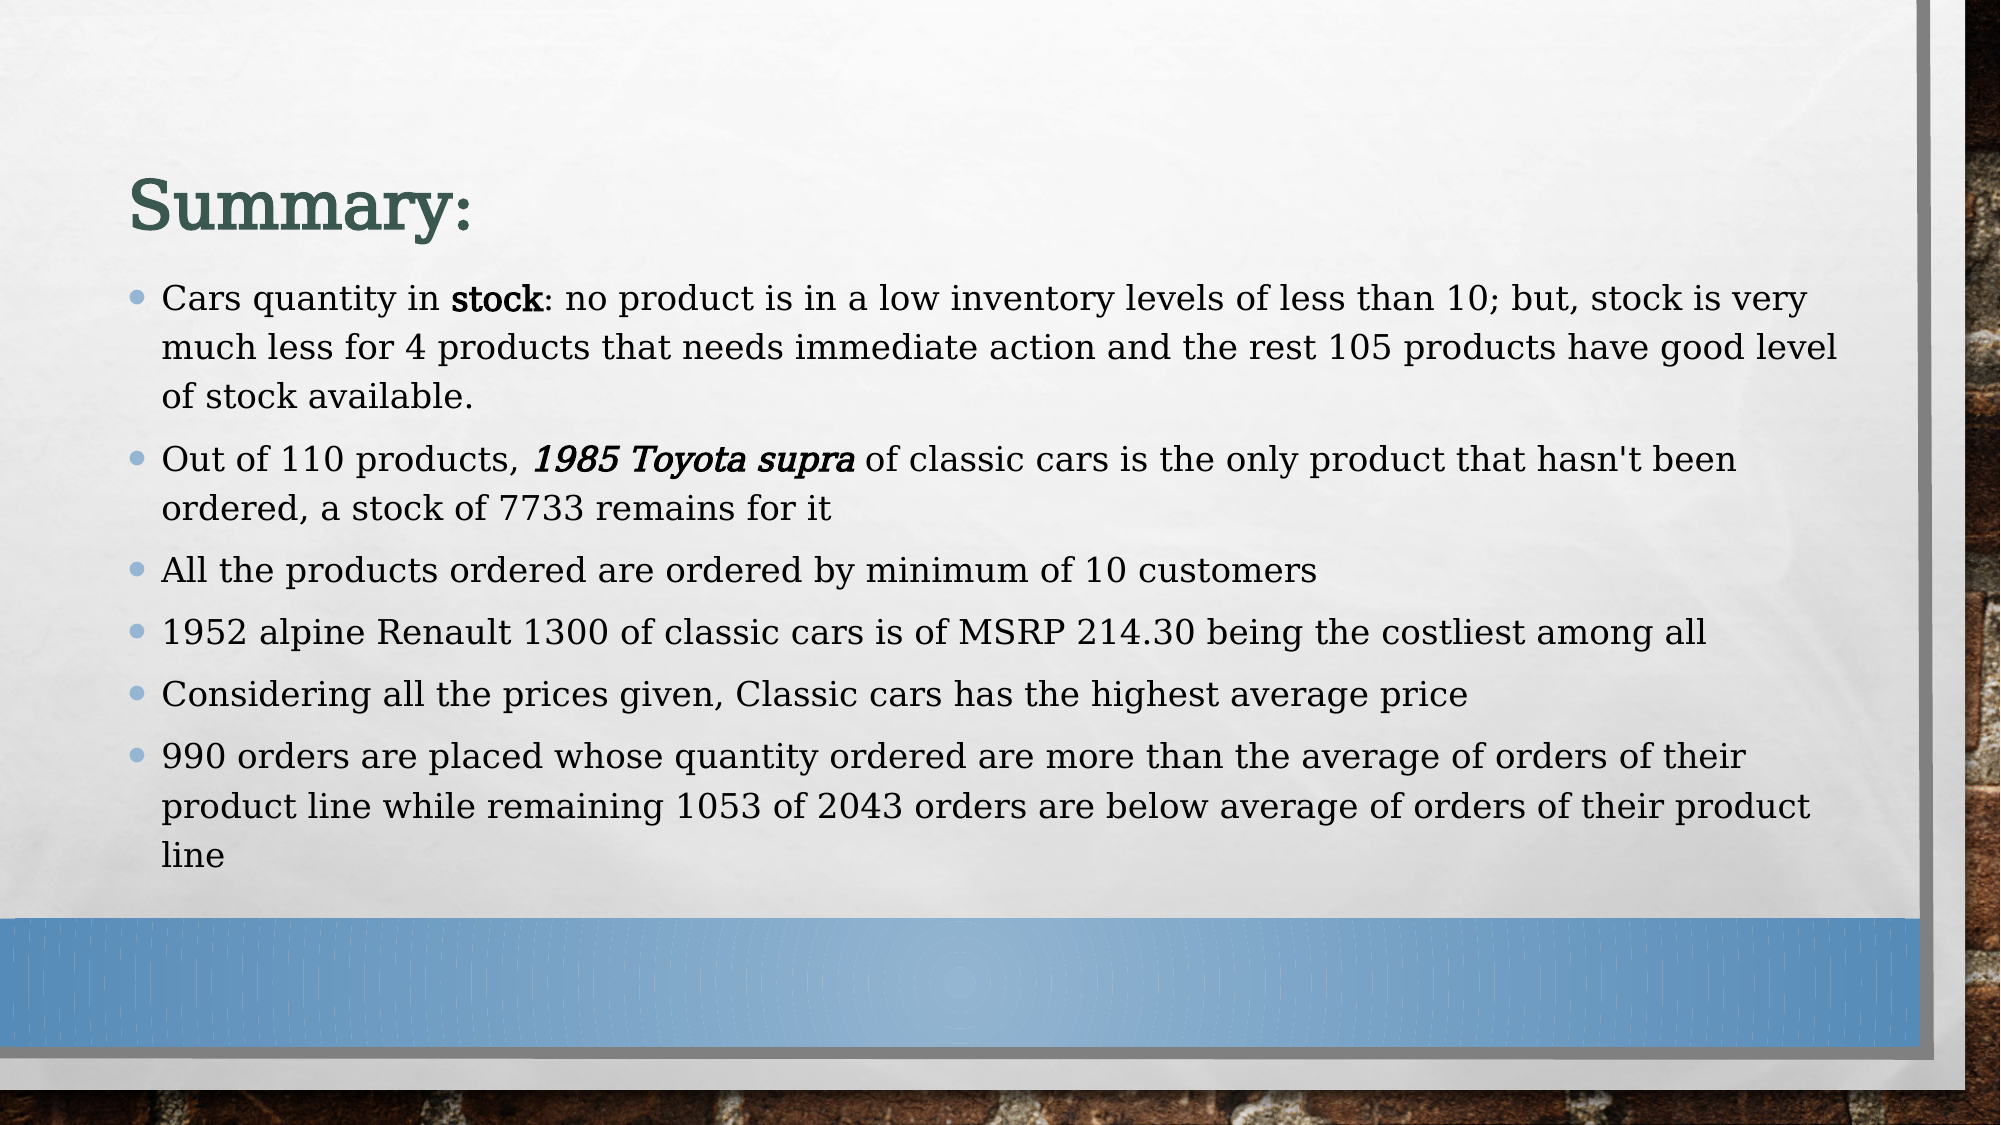

# Summary:
Cars quantity in stock: no product is in a low inventory levels of less than 10; but, stock is very much less for 4 products that needs immediate action and the rest 105 products have good level of stock available.
Out of 110 products, 1985 Toyota supra of classic cars is the only product that hasn't been ordered, a stock of 7733 remains for it
All the products ordered are ordered by minimum of 10 customers
1952 alpine Renault 1300 of classic cars is of MSRP 214.30 being the costliest among all
Considering all the prices given, Classic cars has the highest average price
990 orders are placed whose quantity ordered are more than the average of orders of their product line while remaining 1053 of 2043 orders are below average of orders of their product line